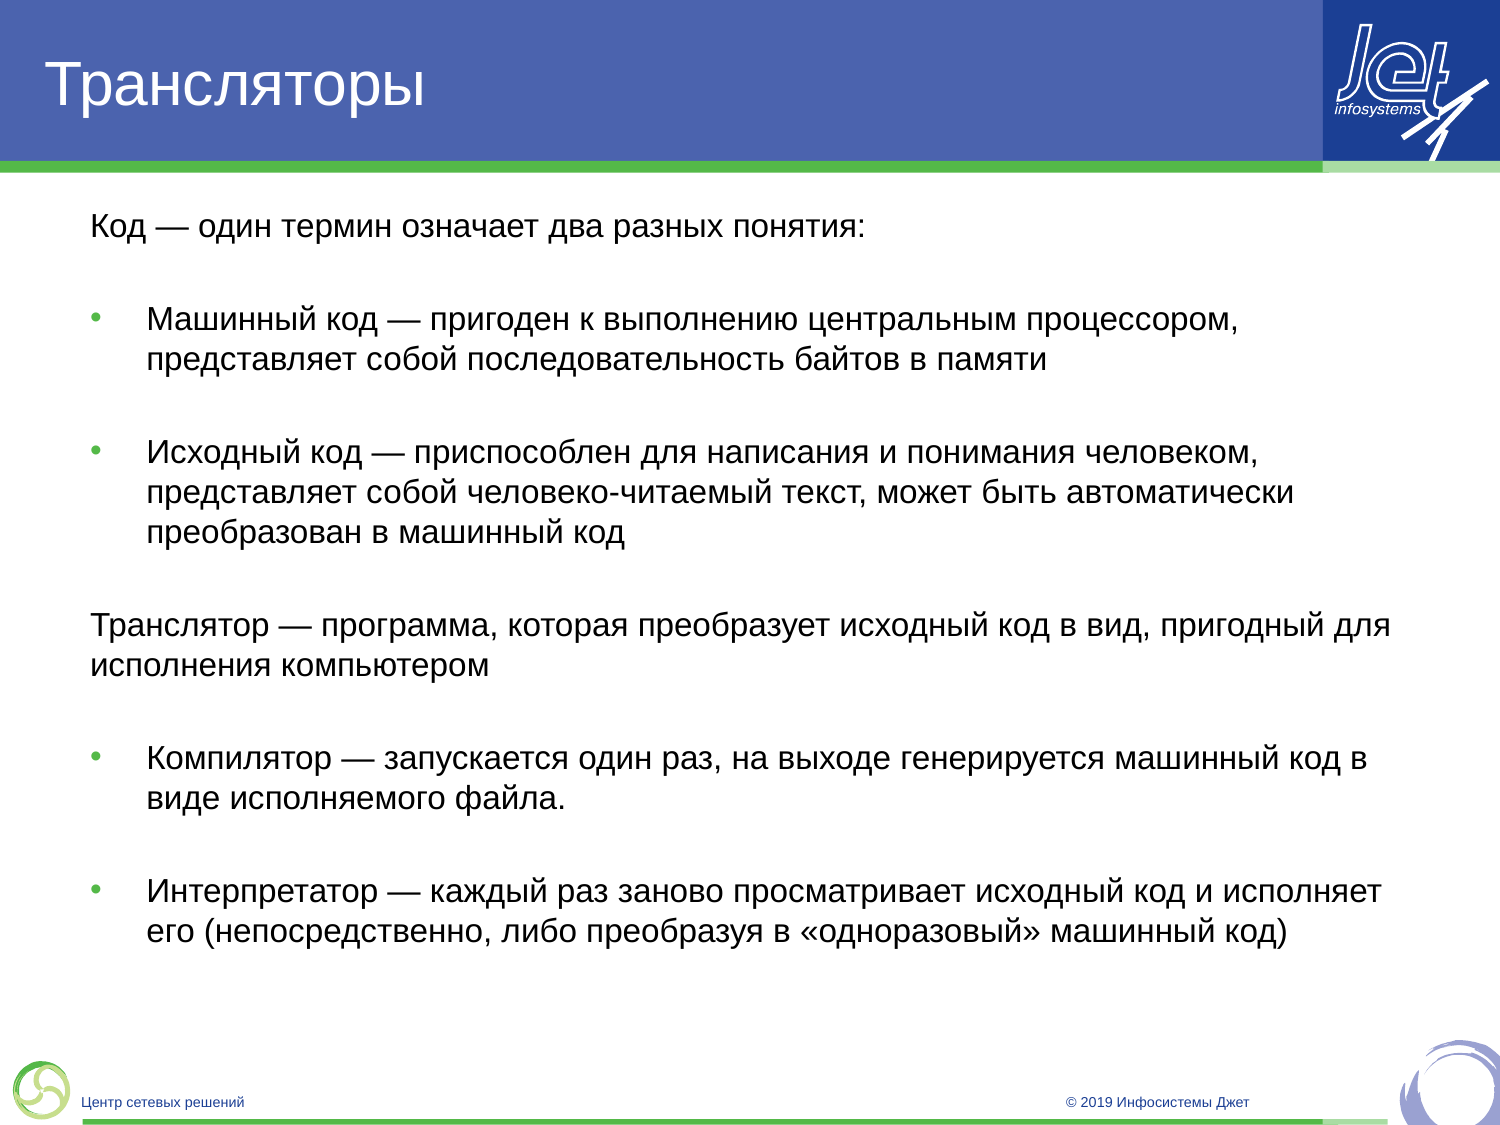

# Трансляторы
Код — один термин означает два разных понятия:

Машинный код — пригоден к выполнению центральным процессором, представляет собой последовательность байтов в памяти

Исходный код — приспособлен для написания и понимания человеком, представляет собой человеко-читаемый текст, может быть автоматически преобразован в машинный код

Транслятор — программа, которая преобразует исходный код в вид, пригодный для исполнения компьютером

Компилятор — запускается один раз, на выходе генерируется машинный код в виде исполняемого файла.

Интерпретатор — каждый раз заново просматривает исходный код и исполняет его (непосредственно, либо преобразуя в «одноразовый» машинный код)